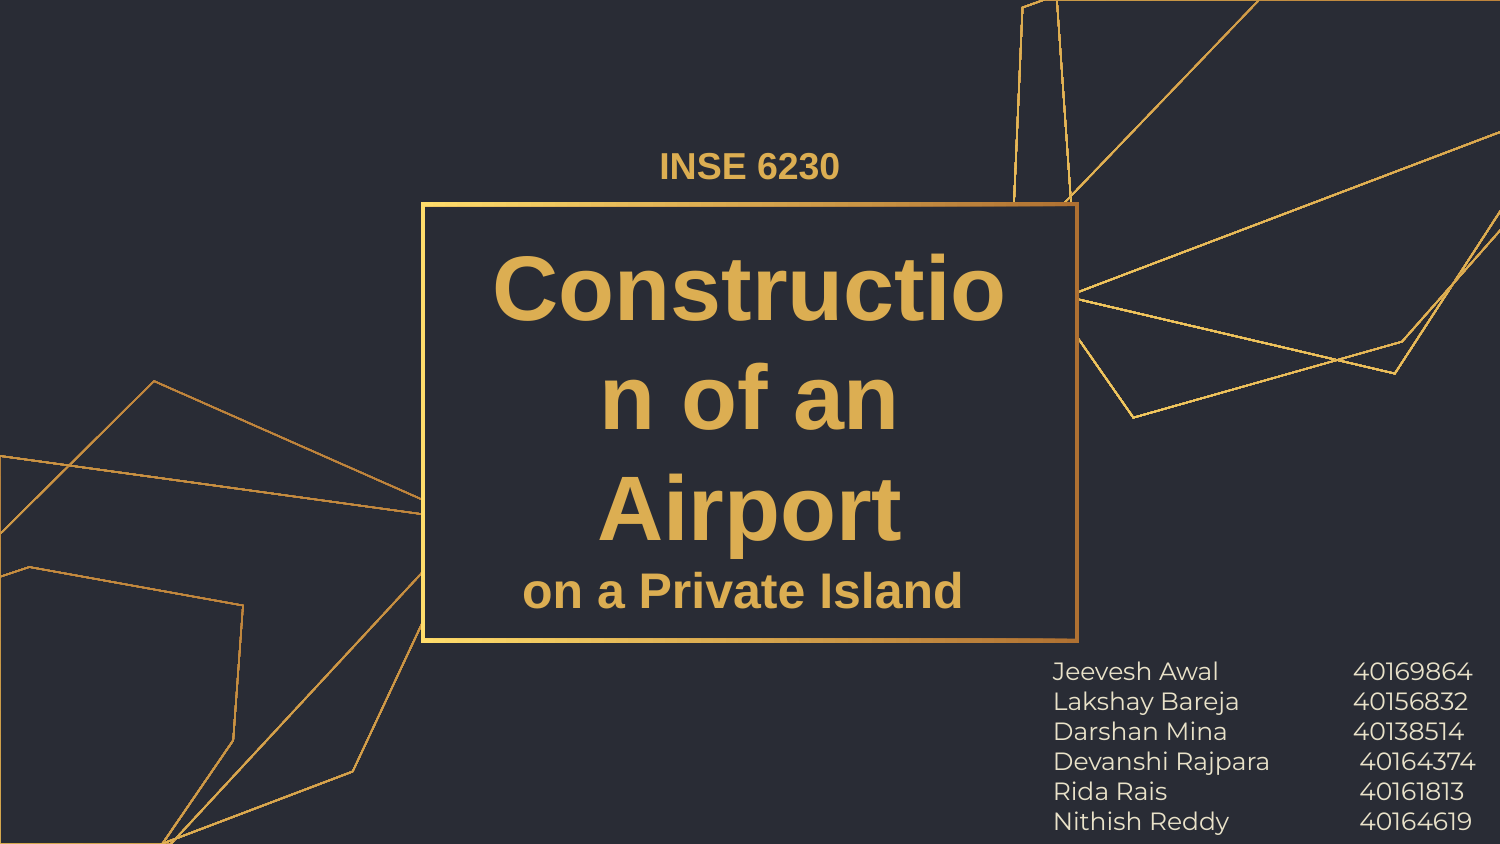

INSE 6230
# Construction of an Airport on a Private Island
Jeevesh Awal	40169864
Lakshay Bareja	40156832
Darshan Mina	40138514
Devanshi Rajpara	 40164374
Rida Rais		 40161813
Nithish Reddy	 40164619